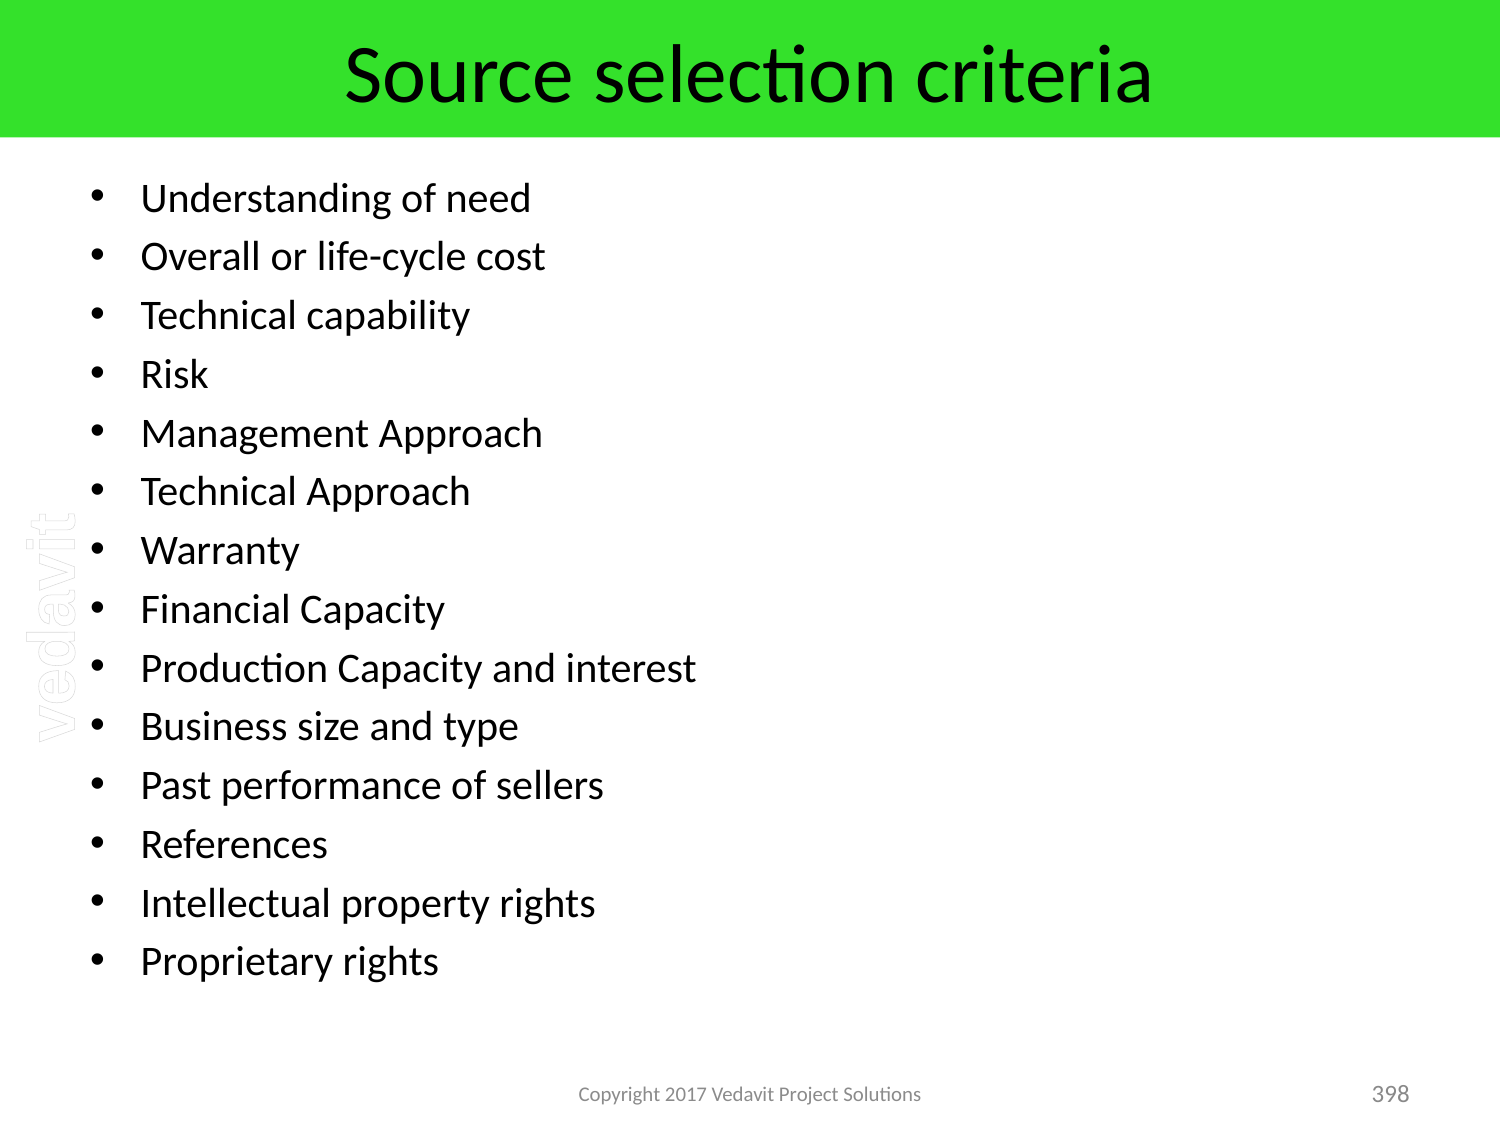

# Source selection criteria
Understanding of need
Overall or life-cycle cost
Technical capability
Risk
Management Approach
Technical Approach
Warranty
Financial Capacity
Production Capacity and interest
Business size and type
Past performance of sellers
References
Intellectual property rights
Proprietary rights
Copyright 2017 Vedavit Project Solutions
398